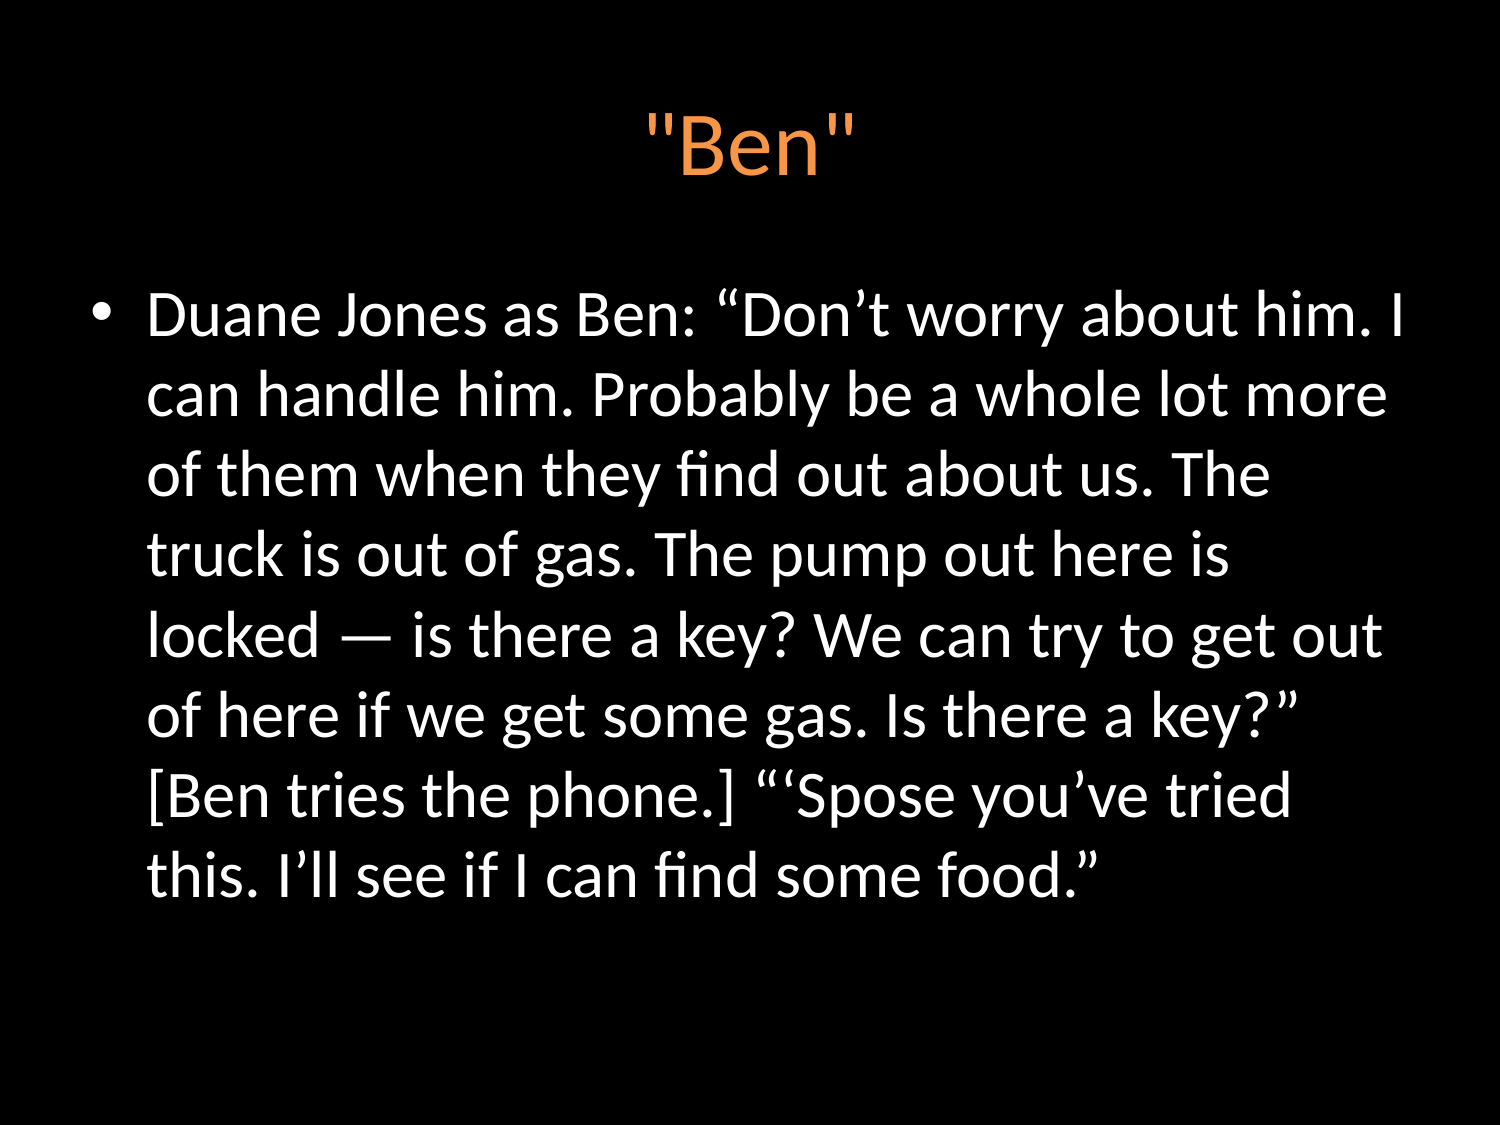

# "Ben"
Duane Jones as Ben: “Don’t worry about him. I can handle him. Probably be a whole lot more of them when they find out about us. The truck is out of gas. The pump out here is locked — is there a key? We can try to get out of here if we get some gas. Is there a key?” [Ben tries the phone.] “‘Spose you’ve tried this. I’ll see if I can find some food.”